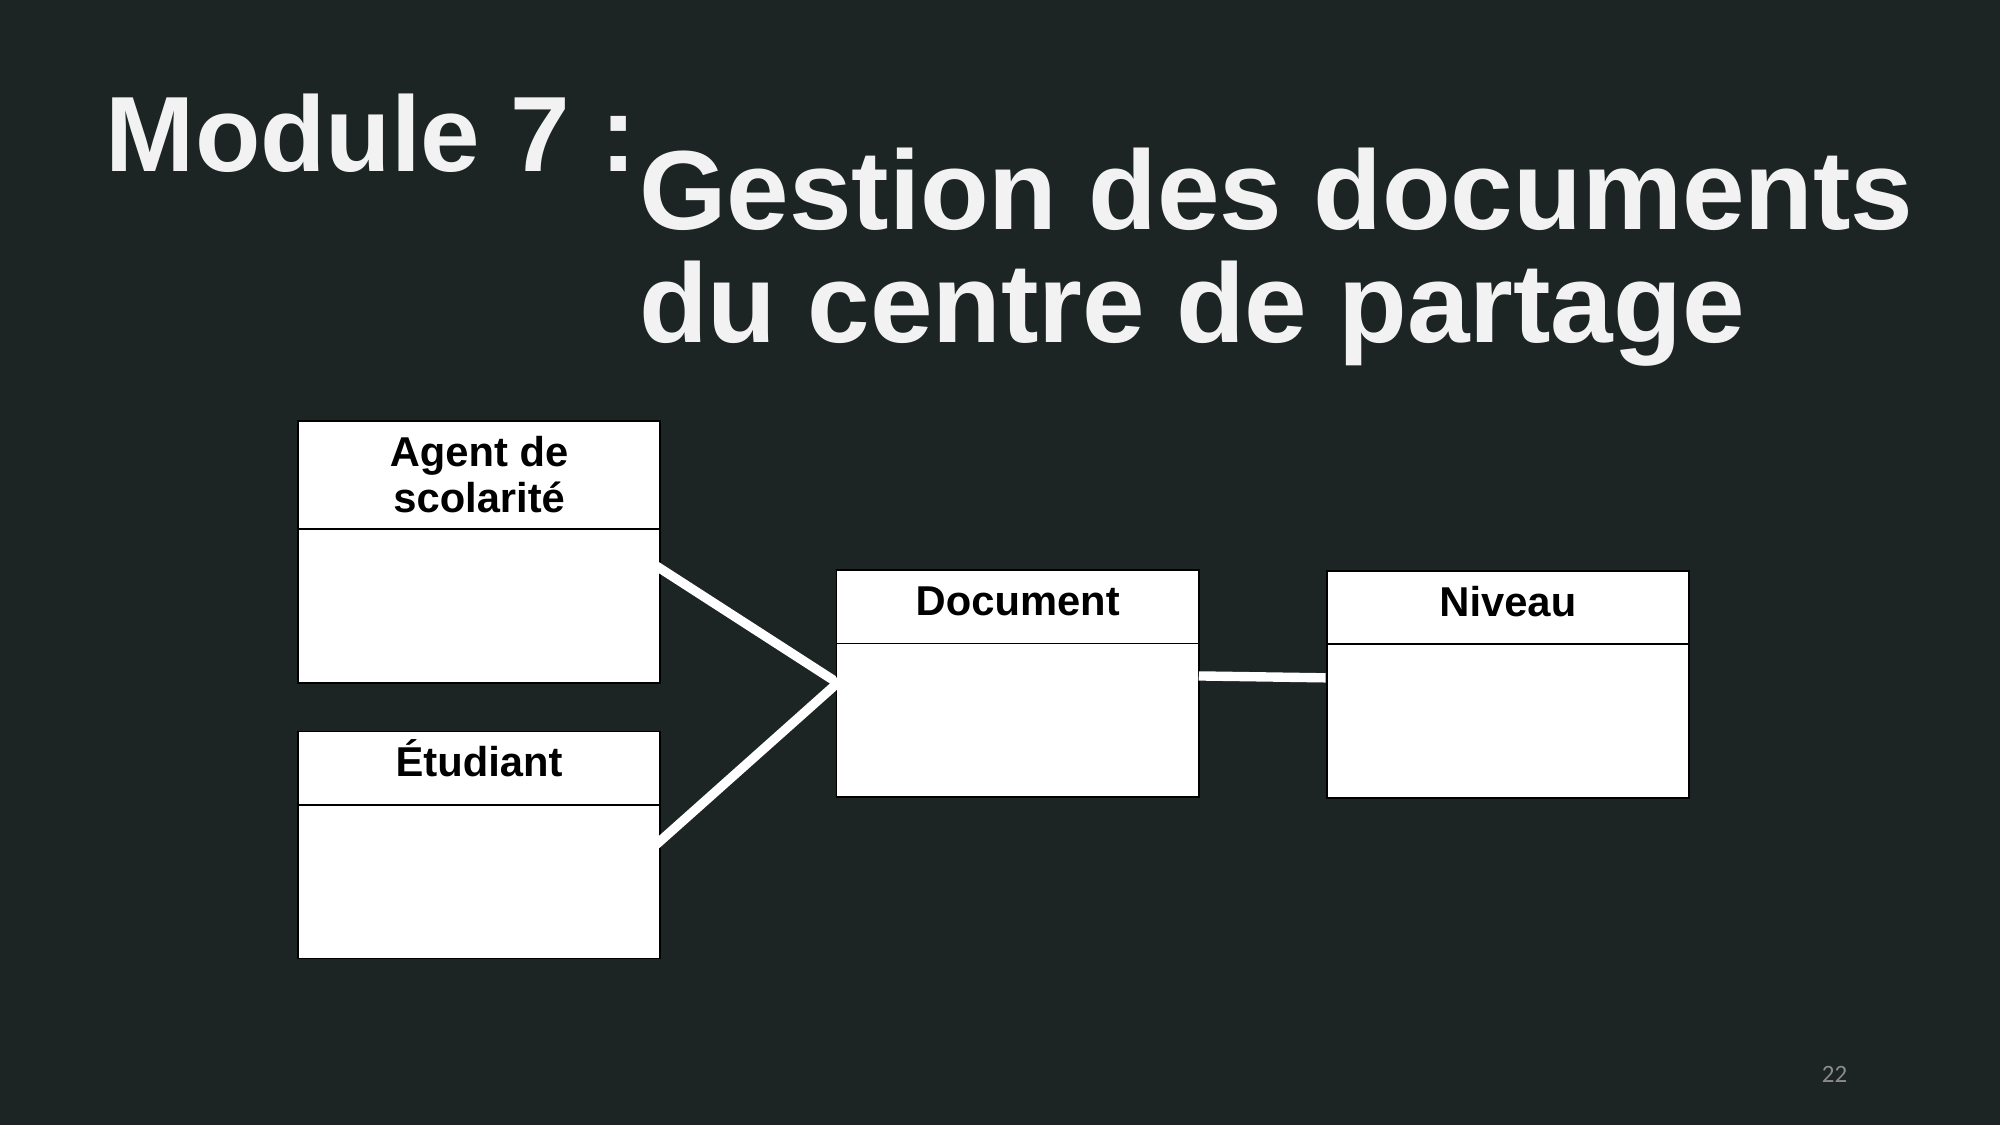

# Module 7 :
Gestion des documents
du centre de partage
| Agent de scolarité |
| --- |
|  |
| Document |
| --- |
|  |
| Niveau |
| --- |
|  |
| Étudiant |
| --- |
|  |
22